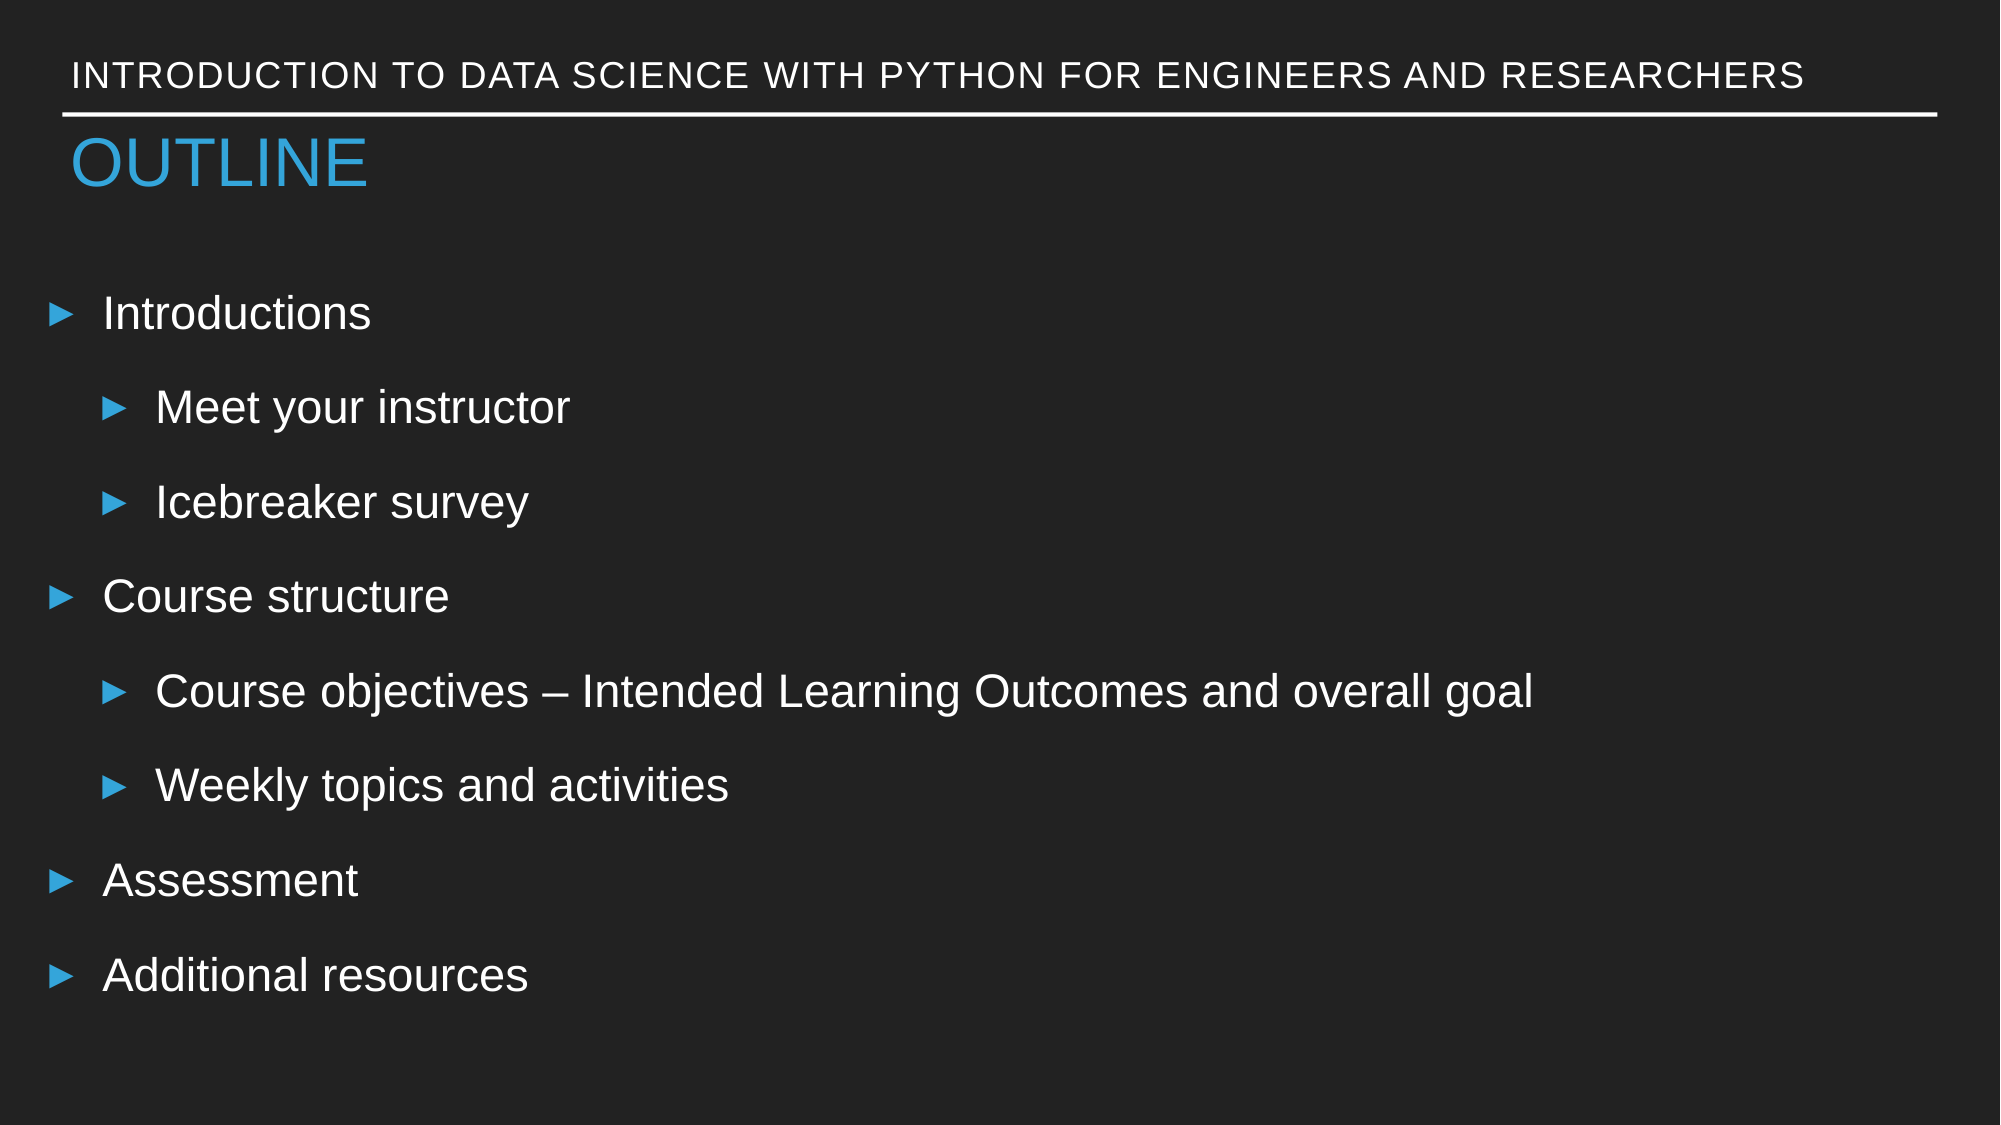

INTRODUCTION TO DATA SCIENCE WITH PYTHON FOR ENGINEERS AND RESEARCHERS
# Outline
Introductions
Meet your instructor
Icebreaker survey
Course structure
Course objectives – Intended Learning Outcomes and overall goal
Weekly topics and activities
Assessment
Additional resources